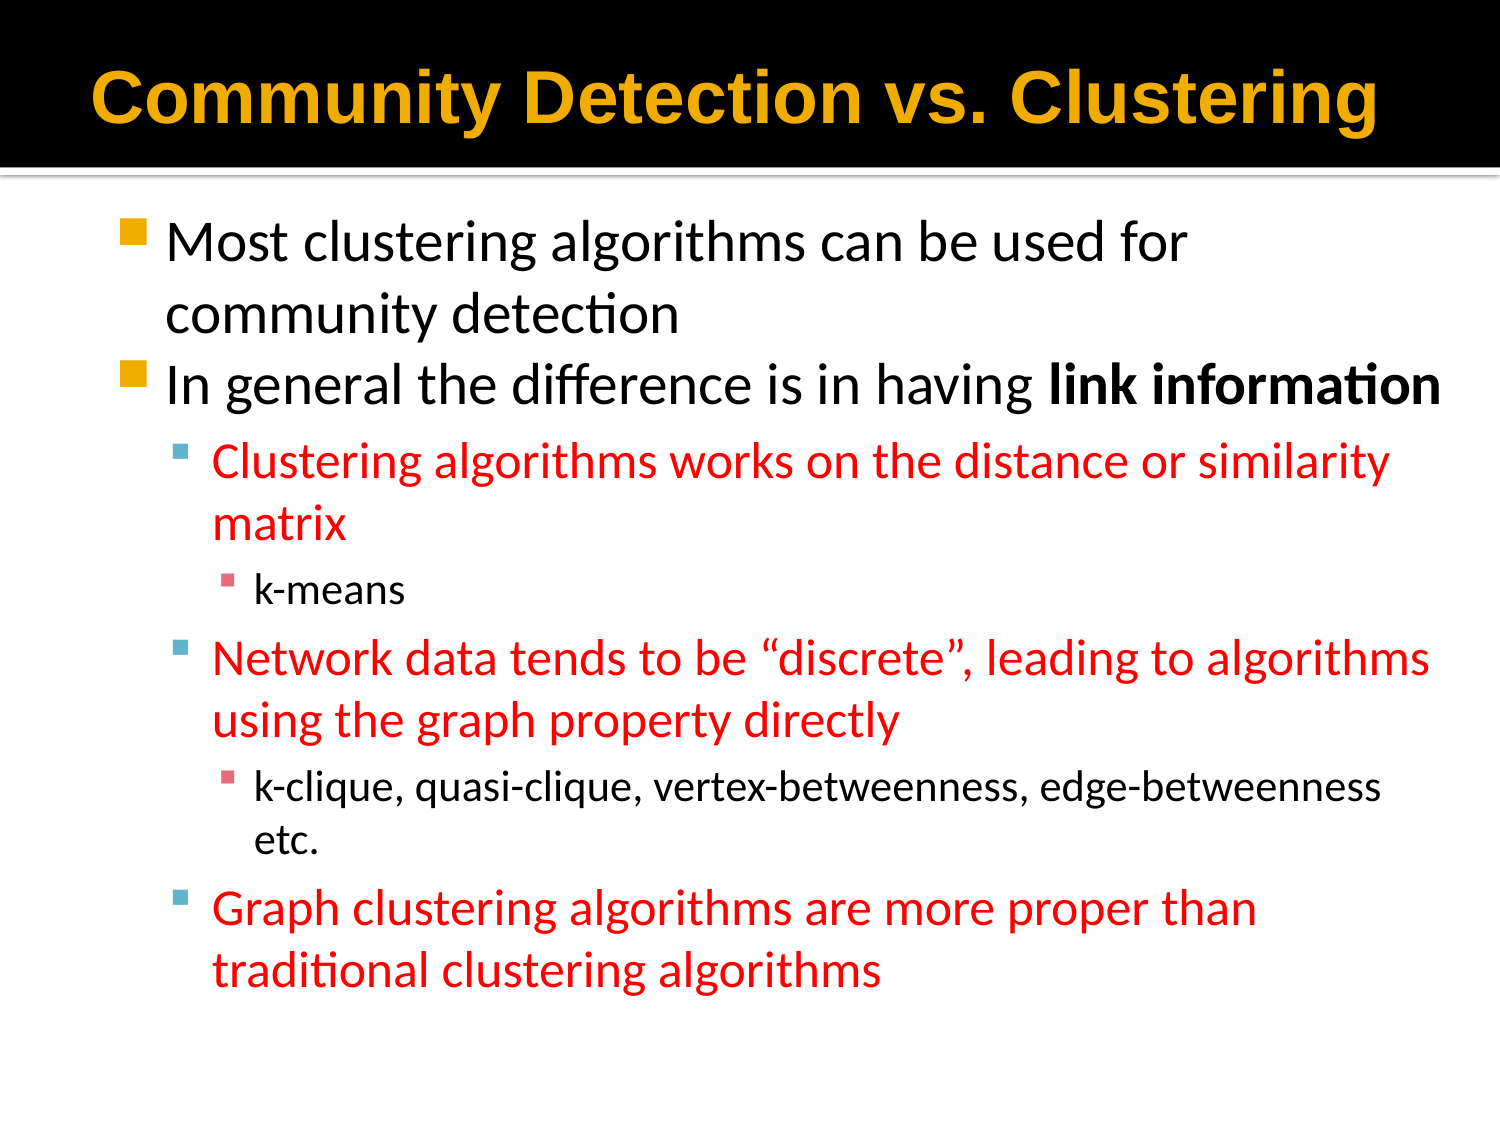

# Community Detection vs. Clustering
Most clustering algorithms can be used for community detection
In general the difference is in having link information
Clustering algorithms works on the distance or similarity matrix
k-means
Network data tends to be “discrete”, leading to algorithms using the graph property directly
k-clique, quasi-clique, vertex-betweenness, edge-betweenness etc.
Graph clustering algorithms are more proper than traditional clustering algorithms